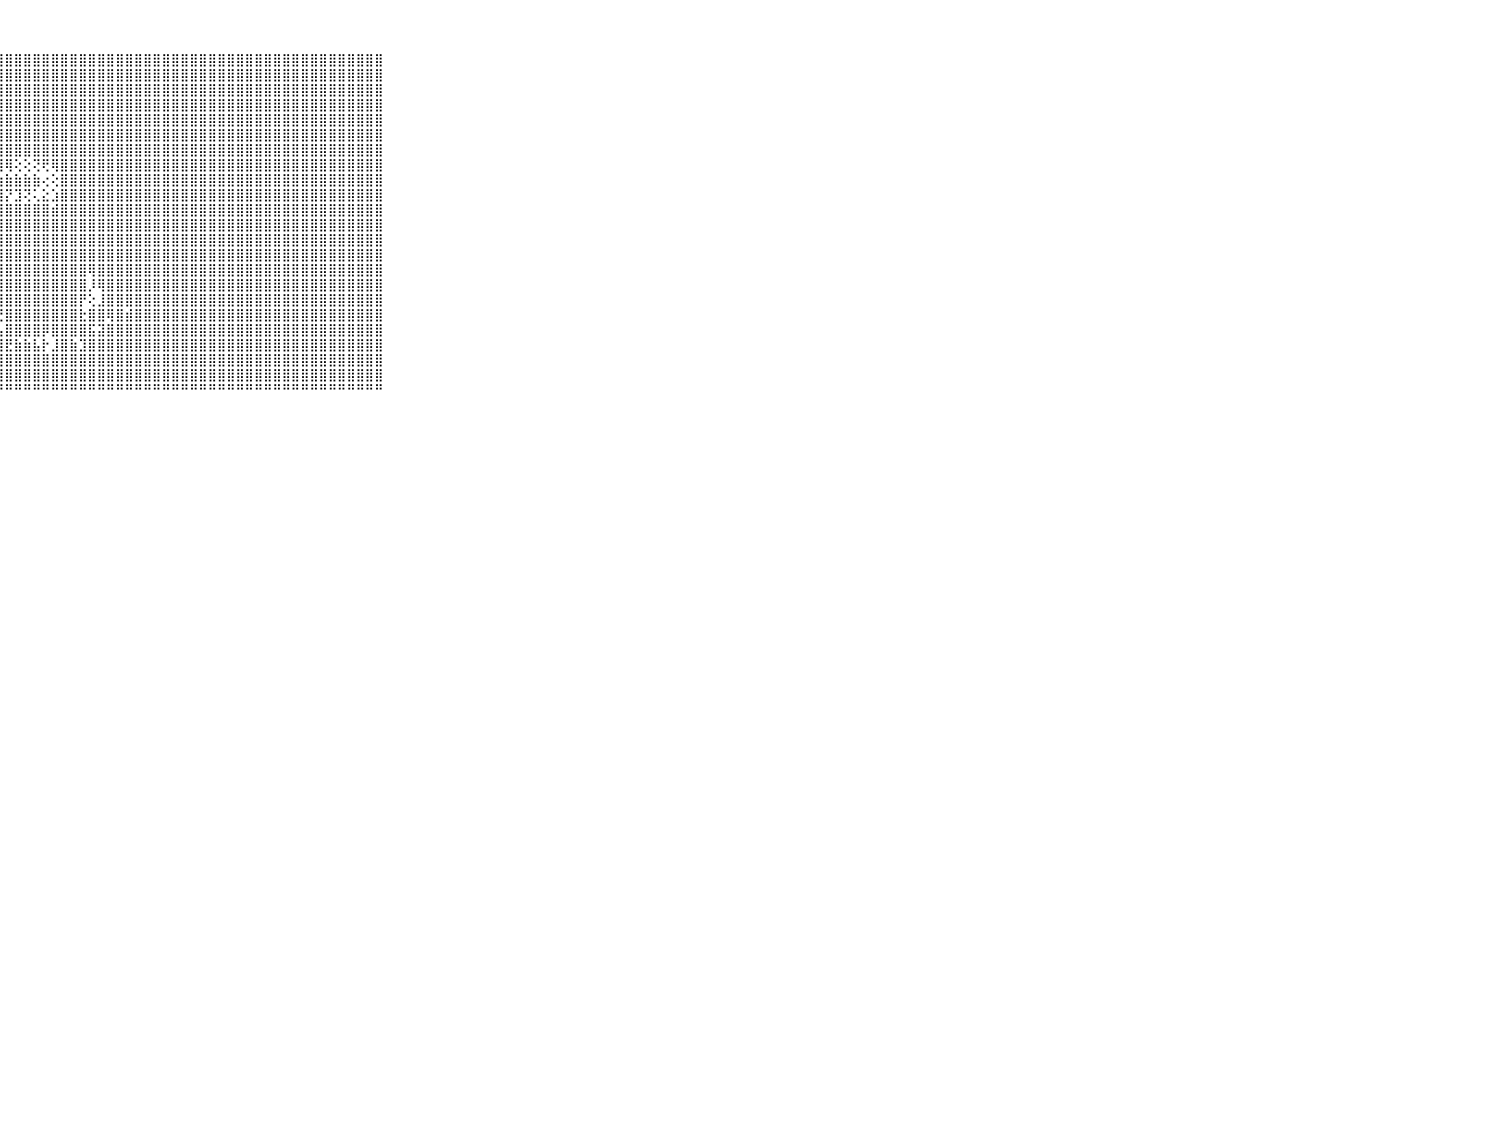

⠀⠀⠀⠀⠀⠀⠀⠀⠀⠀⠀⣿⣿⣿⣿⣿⣿⡇⢕⣿⣿⣿⣿⣿⣿⣿⣿⣿⣿⣿⣿⣿⣿⣿⣿⣿⣿⣿⣿⣿⣿⣿⣿⣿⣿⣿⣿⣿⣿⣿⣿⣿⣿⣿⣿⣿⣿⣿⣿⣿⣿⣿⣿⣿⣿⣿⣿⣿⣿⠀⠀⠀⠀⠀⠀⠀⠀⠀⠀⠀⠀
⠀⠀⠀⠀⠀⠀⠀⠀⠀⠀⠀⣿⣿⣿⣿⣿⣿⡇⢕⣿⣿⣿⣿⣿⣿⣿⣿⣿⣿⣿⣿⣿⣿⣿⣿⣿⣿⣿⣿⣿⣿⣿⣿⣿⣿⣿⣿⣿⣿⣿⣿⣿⣿⣿⣿⣿⣿⣿⣿⣿⣿⣿⣿⣿⣿⣿⣿⣿⣿⠀⠀⠀⠀⠀⠀⠀⠀⠀⠀⠀⠀
⠀⠀⠀⠀⠀⠀⠀⠀⠀⠀⠀⣿⣿⣿⣿⣿⣿⡇⢕⣿⣿⣿⣿⣿⣿⣿⣿⣿⣿⣿⣿⣿⣿⣿⣿⣿⣿⣿⣿⣿⣿⣿⣿⣿⣿⣿⣿⣿⣿⣿⣿⣿⣿⣿⣿⣿⣿⣿⣿⣿⣿⣿⣿⣿⣿⣿⣿⣿⣿⠀⠀⠀⠀⠀⠀⠀⠀⠀⠀⠀⠀
⠀⠀⠀⠀⠀⠀⠀⠀⠀⠀⠀⣿⣿⣿⣿⣿⣿⡇⢕⣿⣿⣿⣿⣿⣿⣿⣿⣿⣿⣿⣿⣿⣿⣿⣿⣿⣿⣿⣿⣿⣿⣿⣿⣿⣿⣿⣿⣿⣿⣿⣿⣿⣿⣿⣿⣿⣿⣿⣿⣿⣿⣿⣿⣿⣿⣿⣿⣿⣿⠀⠀⠀⠀⠀⠀⠀⠀⠀⠀⠀⠀
⠀⠀⠀⠀⠀⠀⠀⠀⠀⠀⠀⣿⣿⣿⣿⣿⣿⡇⢱⣿⣿⣿⣿⣿⣿⣿⣿⣿⣿⣿⣿⣿⣿⣿⣿⣿⣿⣿⣿⣿⣿⣿⣿⣿⣿⣿⣿⣿⣿⣿⣿⣿⣿⣿⣿⣿⣿⣿⣿⣿⣿⣿⣿⣿⣿⣿⣿⣿⣿⠀⠀⠀⠀⠀⠀⠀⠀⠀⠀⠀⠀
⠀⠀⠀⠀⠀⠀⠀⠀⠀⠀⠀⣿⣿⣿⣿⣿⣿⡇⢱⣿⣿⣿⣿⣿⣿⣿⣿⣿⣿⣿⣿⣿⣿⣿⣿⣿⣿⣿⣿⣿⣿⣿⣿⣿⣿⣿⣿⣿⣿⣿⣿⣿⣿⣿⣿⣿⣿⣿⣿⣿⣿⣿⣿⣿⣿⣿⣿⣿⣿⠀⠀⠀⠀⠀⠀⠀⠀⠀⠀⠀⠀
⠀⠀⠀⠀⠀⠀⠀⠀⠀⠀⠀⣿⣿⣿⣿⣿⣿⡇⢕⣿⣿⣿⣿⣿⣿⣿⣿⣿⣿⣿⣿⣿⣿⣿⣿⣿⣿⣿⣿⣿⣿⣿⣿⣿⣿⣿⣿⣿⣿⣿⣿⣿⣿⣿⣿⣿⣿⣿⣿⣿⣿⣿⣿⣿⣿⣿⣿⣿⣿⠀⠀⠀⠀⠀⠀⠀⠀⠀⠀⠀⠀
⠀⠀⠀⠀⠀⠀⠀⠀⠀⠀⠀⣿⣿⣿⣿⣿⣿⡇⢕⣿⣿⣿⣿⣿⣿⣿⣿⣿⢿⢕⢕⢝⢟⢿⣿⣿⣿⣿⣿⣿⣿⣿⣿⣿⣿⣿⣿⣿⣿⣿⣿⣿⣿⣿⣿⣿⣿⣿⣿⣿⣿⣿⣿⣿⣿⣿⣿⣿⣿⠀⠀⠀⠀⠀⠀⠀⠀⠀⠀⠀⠀
⠀⠀⠀⠀⠀⠀⠀⠀⠀⠀⠀⣿⣿⣿⣿⣿⣿⡇⢕⣿⣿⣿⣿⣿⣿⣿⣿⣷⣷⣷⣷⣷⢔⢕⣿⣿⣿⣿⣿⣿⣿⣿⣿⣿⣿⣿⣿⣿⣿⣿⣿⣿⣿⣿⣿⣿⣿⣿⣿⣿⣿⣿⣿⣿⣿⣿⣿⣿⣿⠀⠀⠀⠀⠀⠀⠀⠀⠀⠀⠀⠀
⠀⠀⠀⠀⠀⠀⠀⠀⠀⠀⠀⣿⣿⣿⣿⣿⣿⡇⢱⣿⣿⣿⣿⣿⣿⣿⣿⣿⡝⣹⢝⢅⣕⣱⣿⣿⣿⣿⣿⣿⣿⣿⣿⣿⣿⣿⣿⣿⣿⣿⣿⣿⣿⣿⣿⣿⣿⣿⣿⣿⣿⣿⣿⣿⣿⣿⣿⣿⣿⠀⠀⠀⠀⠀⠀⠀⠀⠀⠀⠀⠀
⠀⠀⠀⠀⠀⠀⠀⠀⠀⠀⠀⣿⣿⣿⣿⣿⣿⡇⢕⣿⣿⣿⣿⣿⣿⣿⣿⣿⣿⣿⣿⣿⣿⣾⣿⣿⣿⣿⣿⣿⣿⣿⣿⣿⣿⣿⣿⣿⣿⣿⣿⣿⣿⣿⣿⣿⣿⣿⣿⣿⣿⣿⣿⣿⣿⣿⣿⣿⣿⠀⠀⠀⠀⠀⠀⠀⠀⠀⠀⠀⠀
⠀⠀⠀⠀⠀⠀⠀⠀⠀⠀⠀⣿⣿⣿⣿⣿⣿⡇⢕⣿⣿⣿⣿⣿⣿⣿⣿⣿⣿⣿⣿⣿⣿⣿⣿⣿⣿⣿⣿⣿⣿⣿⣿⣿⣿⣿⣿⣿⣿⣿⣿⣿⣿⣿⣿⣿⣿⣿⣿⣿⣿⣿⣿⣿⣿⣿⣿⣿⣿⠀⠀⠀⠀⠀⠀⠀⠀⠀⠀⠀⠀
⠀⠀⠀⠀⠀⠀⠀⠀⠀⠀⠀⣿⣿⣿⣿⣿⣿⡇⢜⣿⣿⣿⣿⣿⣿⣿⣿⣿⣿⣿⣿⣿⣿⣿⣿⣿⣿⣿⣿⣿⣿⣿⣿⣿⣿⣿⣿⣿⣿⣿⣿⣿⣿⣿⣿⣿⣿⣿⣿⣿⣿⣿⣿⣿⣿⣿⣿⣿⣿⠀⠀⠀⠀⠀⠀⠀⠀⠀⠀⠀⠀
⠀⠀⠀⠀⠀⠀⠀⠀⠀⠀⠀⣿⣿⣿⣿⣿⣿⢇⢱⣿⣿⣿⣿⣿⣿⣿⣿⣿⣿⣿⣿⣿⣿⣿⣿⣿⣿⣿⣿⣿⣿⣿⣿⣿⣿⣿⣿⣿⣿⣿⣿⣿⣿⣿⣿⣿⣿⣿⣿⣿⣿⣿⣿⣿⣿⣿⣿⣿⣿⠀⠀⠀⠀⠀⠀⠀⠀⠀⠀⠀⠀
⠀⠀⠀⠀⠀⠀⠀⠀⠀⠀⠀⣿⣿⣿⣿⣿⣿⡇⢸⣿⣿⣿⣿⣿⣿⣿⣿⣿⣿⣿⣿⣿⣿⣿⣿⣿⣿⢿⣿⣿⣿⣿⣿⣿⣿⣿⣿⣿⣿⣿⣿⣿⣿⣿⣿⣿⣿⣿⣿⣿⣿⣿⣿⣿⣿⣿⣿⣿⣿⠀⠀⠀⠀⠀⠀⠀⠀⠀⠀⠀⠀
⠀⠀⠀⠀⠀⠀⠀⠀⠀⠀⠀⣿⣿⣿⣿⣿⣿⢕⢸⣿⣿⣿⣿⣿⣿⣿⣿⣿⣿⣿⣿⣿⣿⣿⣿⣿⣿⡸⢿⣿⣿⣿⣿⣿⣿⣿⣿⣿⣿⣿⣿⣿⣿⣿⣿⣿⣿⣿⣿⣿⣿⣿⣿⣿⣿⣿⣿⣿⣿⠀⠀⠀⠀⠀⠀⠀⠀⠀⠀⠀⠀
⠀⠀⠀⠀⠀⠀⠀⠀⠀⠀⠀⣿⣿⣿⣿⣿⣿⢕⢸⣿⣿⣿⣿⣿⣿⢟⢟⣿⣿⣿⣿⣿⣿⣿⣿⣿⡟⢕⣸⣿⣿⣿⣿⣿⣿⣿⣿⣿⣿⣿⣿⣿⣿⣿⣿⣿⣿⣿⣿⣿⣿⣿⣿⣿⣿⣿⣿⣿⣿⠀⠀⠀⠀⠀⠀⠀⠀⠀⠀⠀⠀
⠀⠀⠀⠀⠀⠀⠀⠀⠀⠀⠀⣿⣿⣿⣿⣿⣿⢕⢸⣿⣿⣿⣿⣿⣿⣧⣷⢟⣿⣿⣿⣿⣿⣿⣿⣿⣗⣿⣿⢿⣿⣾⣿⣿⣿⣿⣿⣿⣿⣿⣿⣿⣿⣿⣿⣿⣿⣿⣿⣿⣿⣿⣿⣿⣿⣿⣿⣿⣿⠀⠀⠀⠀⠀⠀⠀⠀⠀⠀⠀⠀
⠀⠀⠀⠀⠀⠀⠀⠀⠀⠀⠀⣿⣿⣿⣿⣿⣿⢕⢸⣿⣿⣿⣿⣿⣿⣿⣿⣧⣿⣿⣿⣿⡿⣿⣿⣿⣿⣯⣽⣿⣿⣿⣿⣿⣿⣿⣿⣿⣿⣿⣿⣿⣿⣿⣿⣿⣿⣿⣿⣿⣿⣿⣿⣿⣿⣿⣿⣿⣿⠀⠀⠀⠀⠀⠀⠀⠀⠀⠀⠀⠀
⠀⠀⠀⠀⠀⠀⠀⠀⠀⠀⠀⣿⣿⣿⣿⣿⣿⢕⢸⣿⣿⣿⣿⣿⣿⣿⣿⣿⣟⣷⣷⣧⡗⣸⣿⣷⣹⣿⣿⣿⣿⣿⣿⣿⣿⣿⣿⣿⣿⣿⣿⣿⣿⣿⣿⣿⣿⣿⣿⣿⣿⣿⣿⣿⣿⣿⣿⣿⣿⠀⠀⠀⠀⠀⠀⠀⠀⠀⠀⠀⠀
⠀⠀⠀⠀⠀⠀⠀⠀⠀⠀⠀⣿⣿⣿⣿⣿⣿⢕⢸⣿⣿⣿⣿⣿⣿⣿⣿⣿⣿⣿⣿⣿⣿⣿⣿⣿⣿⣿⣿⣿⣿⣿⣿⣿⣿⣿⣿⣿⣿⣿⣿⣿⣿⣿⣿⣿⣿⣿⣿⣿⣿⣿⣿⣿⣿⣿⣿⣿⣿⠀⠀⠀⠀⠀⠀⠀⠀⠀⠀⠀⠀
⠀⠀⠀⠀⠀⠀⠀⠀⠀⠀⠀⣿⣿⣿⣿⣿⡟⢕⢸⣿⣿⣿⣿⣿⣿⣿⣿⣿⣿⣿⣿⣿⣿⣿⣿⣿⣿⣿⣿⣿⣿⣿⣿⣿⣿⣿⣿⣿⣿⣿⣿⣿⣿⣿⣿⣿⣿⣿⣿⣿⣿⣿⣿⣿⣿⣿⣿⣿⣿⠀⠀⠀⠀⠀⠀⠀⠀⠀⠀⠀⠀
⠀⠀⠀⠀⠀⠀⠀⠀⠀⠀⠀⠛⠛⠛⠛⠛⠃⠑⠘⠛⠛⠛⠛⠛⠛⠛⠛⠛⠛⠛⠛⠛⠛⠛⠛⠛⠛⠛⠛⠛⠛⠛⠛⠛⠛⠛⠛⠛⠛⠛⠛⠛⠛⠛⠛⠛⠛⠛⠛⠛⠛⠛⠛⠛⠛⠛⠛⠛⠛⠀⠀⠀⠀⠀⠀⠀⠀⠀⠀⠀⠀